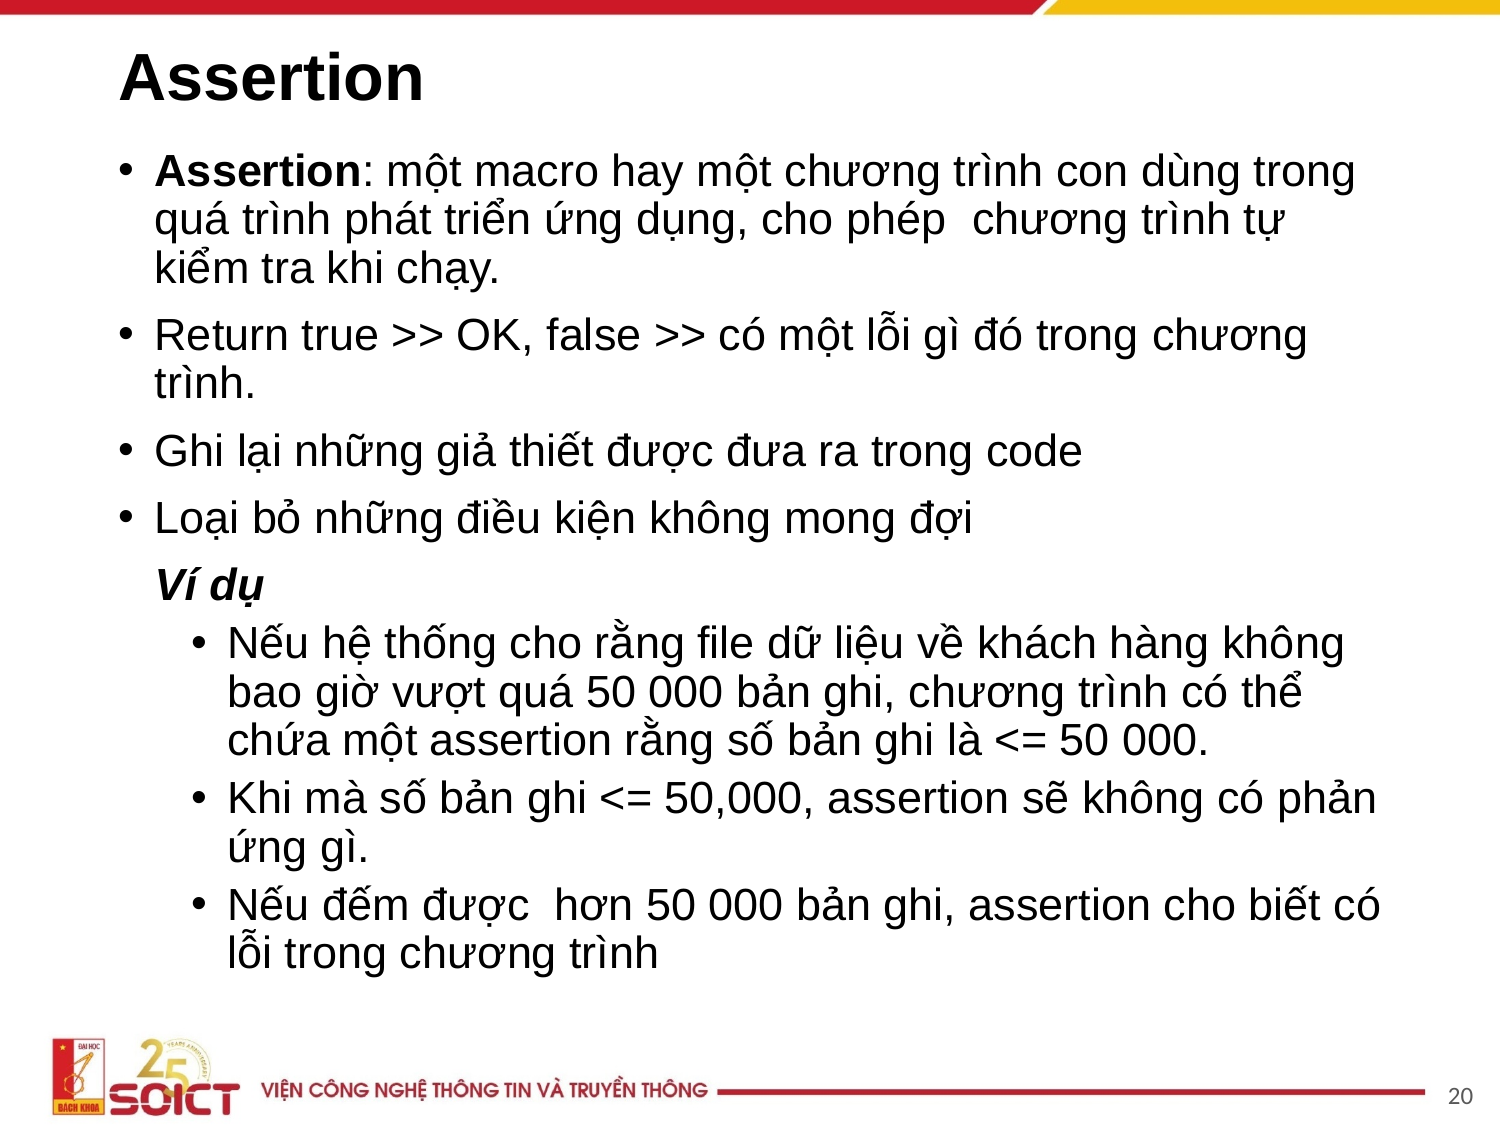

# Assertion
Assertion: một macro hay một chương trình con dùng trong quá trình phát triển ứng dụng, cho phép  chương trình tự kiểm tra khi chạy.
Return true >> OK, false >> có một lỗi gì đó trong chương trình.
Ghi lại những giả thiết được đưa ra trong code
Loại bỏ những điều kiện không mong đợi
Ví dụ
Nếu hệ thống cho rằng file dữ liệu về khách hàng không bao giờ vượt quá 50 000 bản ghi, chương trình có thể chứa một assertion rằng số bản ghi là <= 50 000.
Khi mà số bản ghi <= 50,000, assertion sẽ không có phản ứng gì.
Nếu đếm được  hơn 50 000 bản ghi, assertion cho biết có lỗi trong chương trình

20